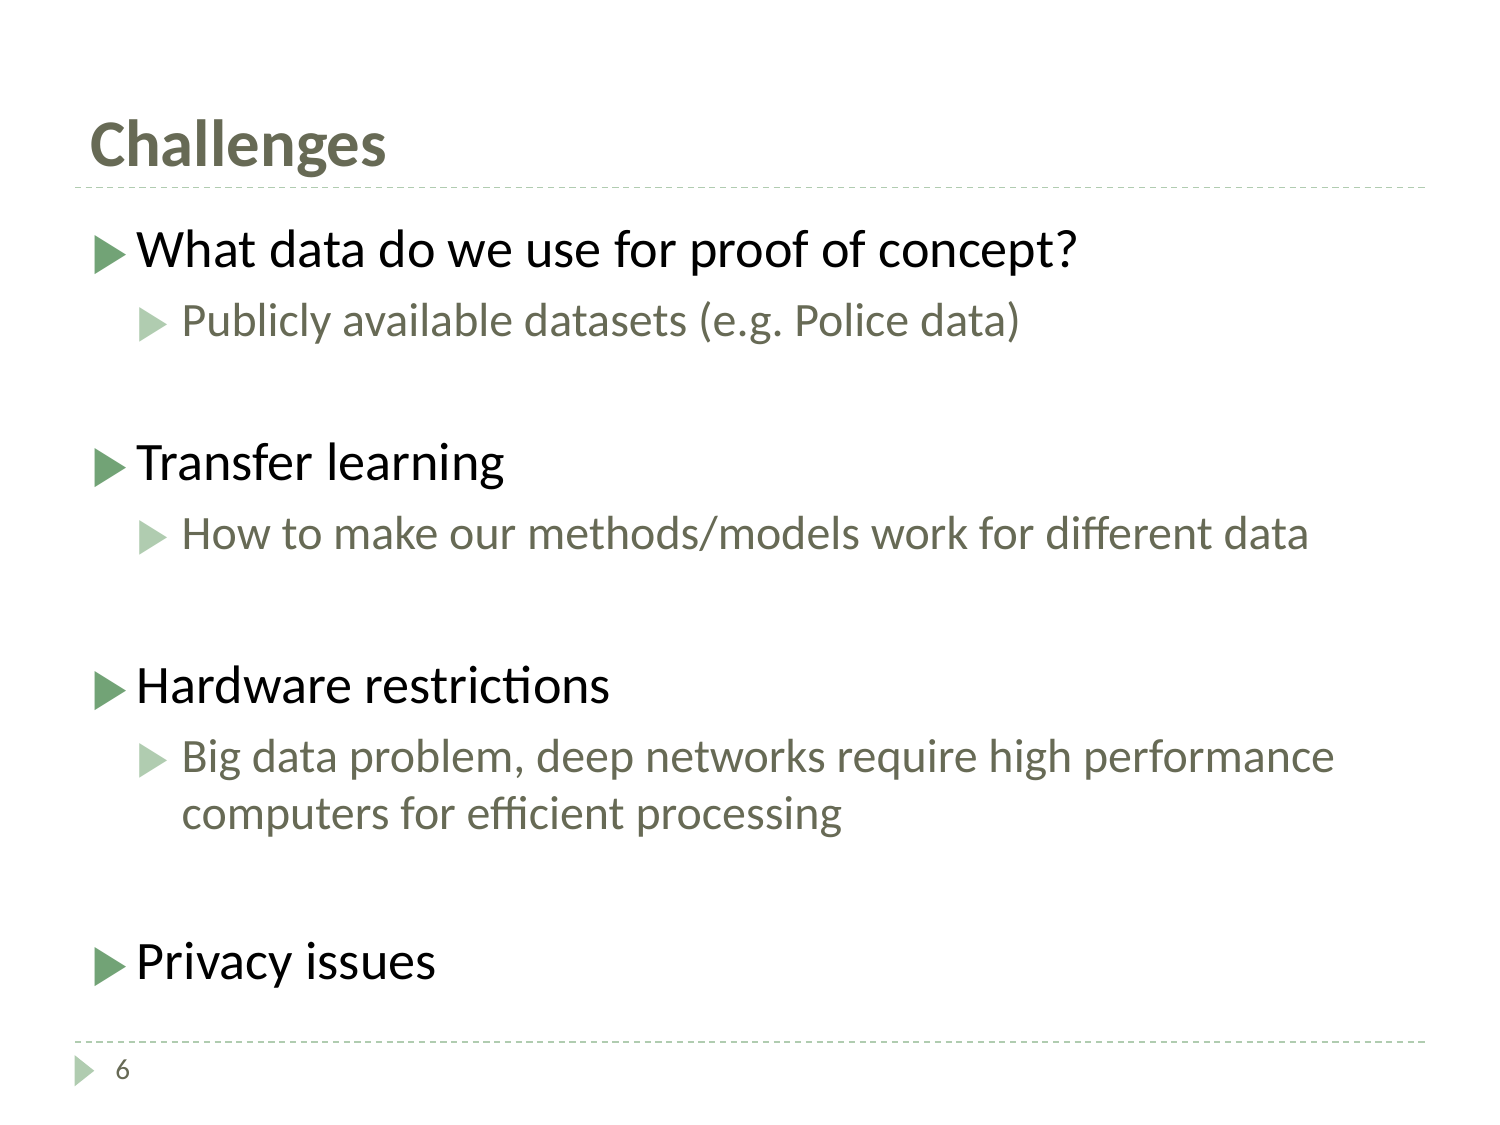

# Challenges

What data do we use for proof of concept?
Publicly available datasets (e.g. Police data)

Transfer learning
How to make our methods/models work for different data

Hardware restrictions
Big data problem, deep networks require high performance computers for efficient processing

Privacy issues
6